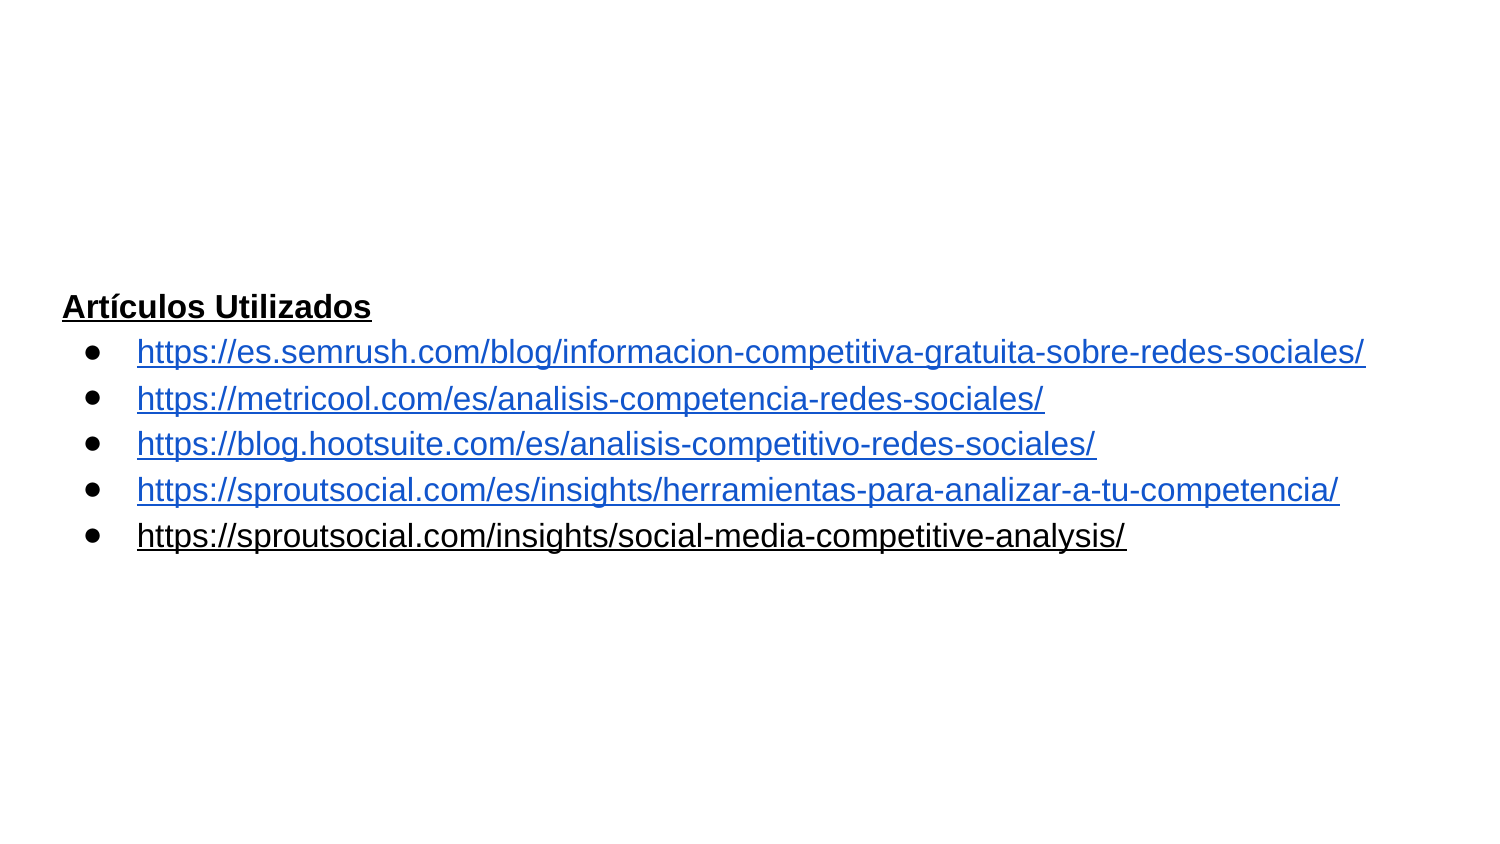

Artículos Utilizados
https://es.semrush.com/blog/informacion-competitiva-gratuita-sobre-redes-sociales/
https://metricool.com/es/analisis-competencia-redes-sociales/
https://blog.hootsuite.com/es/analisis-competitivo-redes-sociales/
https://sproutsocial.com/es/insights/herramientas-para-analizar-a-tu-competencia/
https://sproutsocial.com/insights/social-media-competitive-analysis/